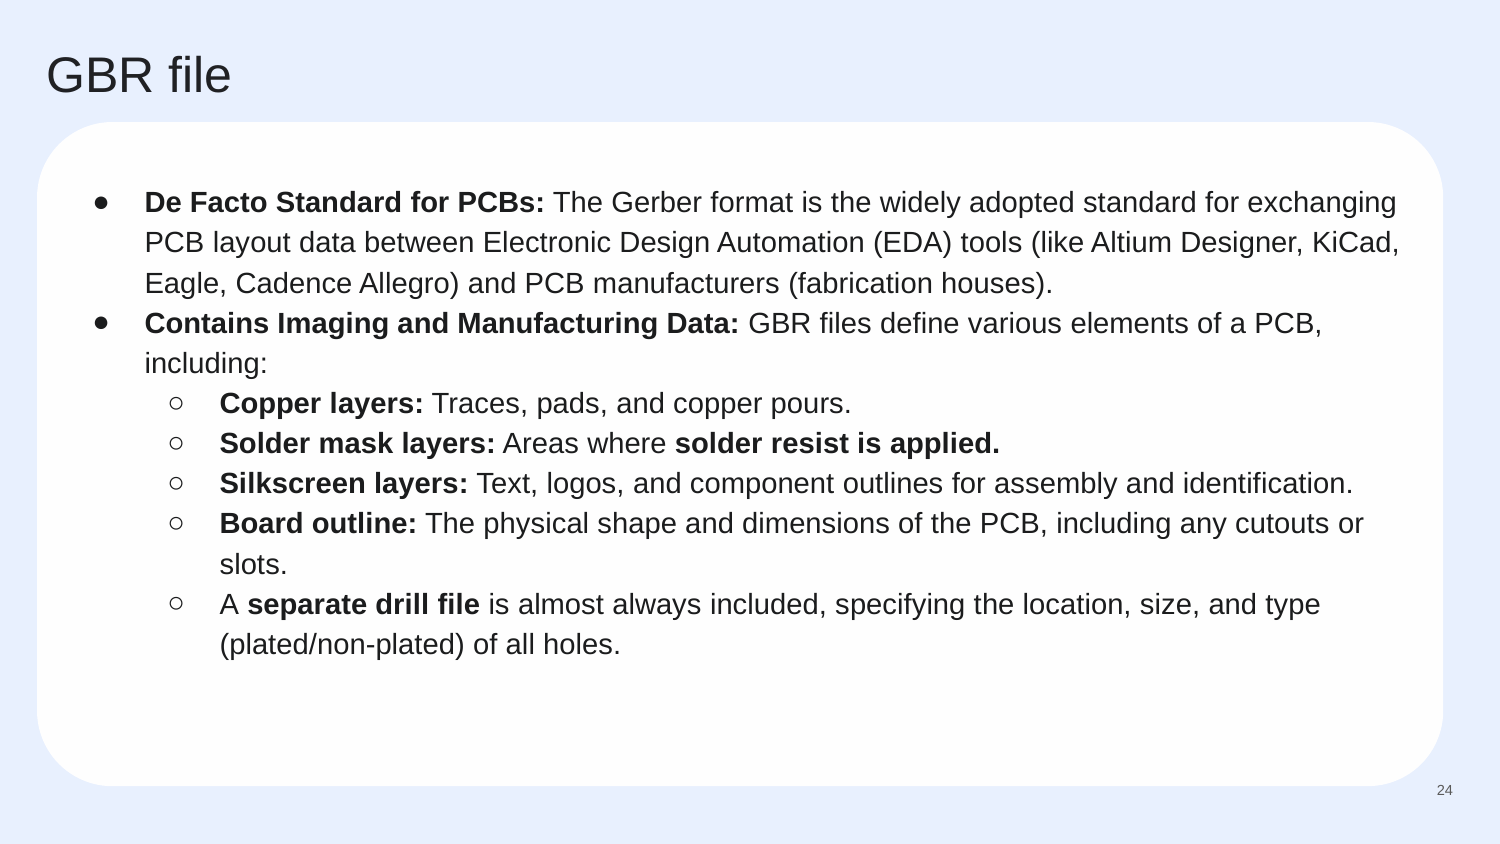

# GBR file

De Facto Standard for PCBs: The Gerber format is the widely adopted standard for exchanging PCB layout data between Electronic Design Automation (EDA) tools (like Altium Designer, KiCad, Eagle, Cadence Allegro) and PCB manufacturers (fabrication houses).
Contains Imaging and Manufacturing Data: GBR files define various elements of a PCB, including:
Copper layers: Traces, pads, and copper pours.
Solder mask layers: Areas where solder resist is applied.
Silkscreen layers: Text, logos, and component outlines for assembly and identification.
Board outline: The physical shape and dimensions of the PCB, including any cutouts or slots.
A separate drill file is almost always included, specifying the location, size, and type (plated/non-plated) of all holes.
24